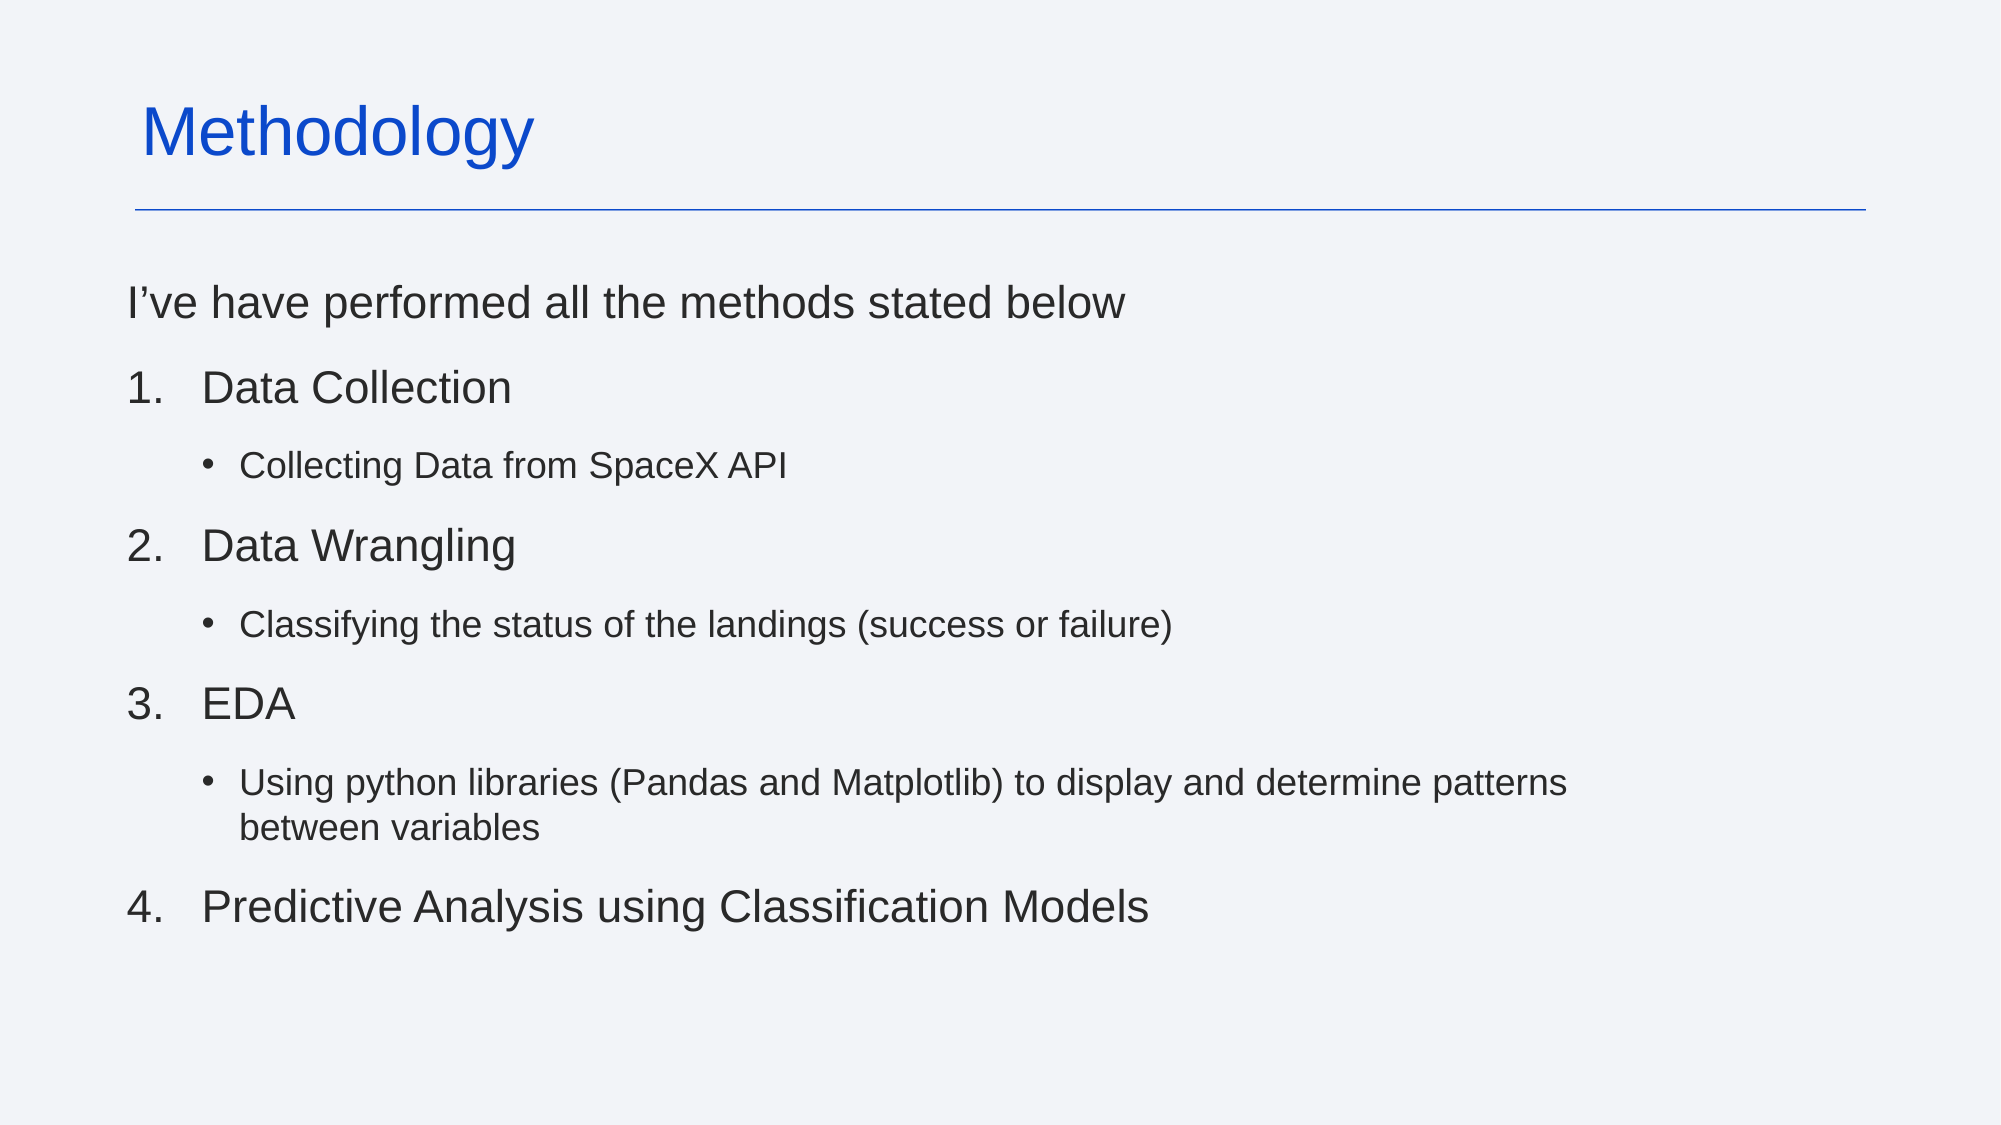

Methodology

I’ve have performed all the methods stated below
Data Collection
Collecting Data from SpaceX API
Data Wrangling
Classifying the status of the landings (success or failure)
EDA
Using python libraries (Pandas and Matplotlib) to display and determine patterns between variables
Predictive Analysis using Classification Models